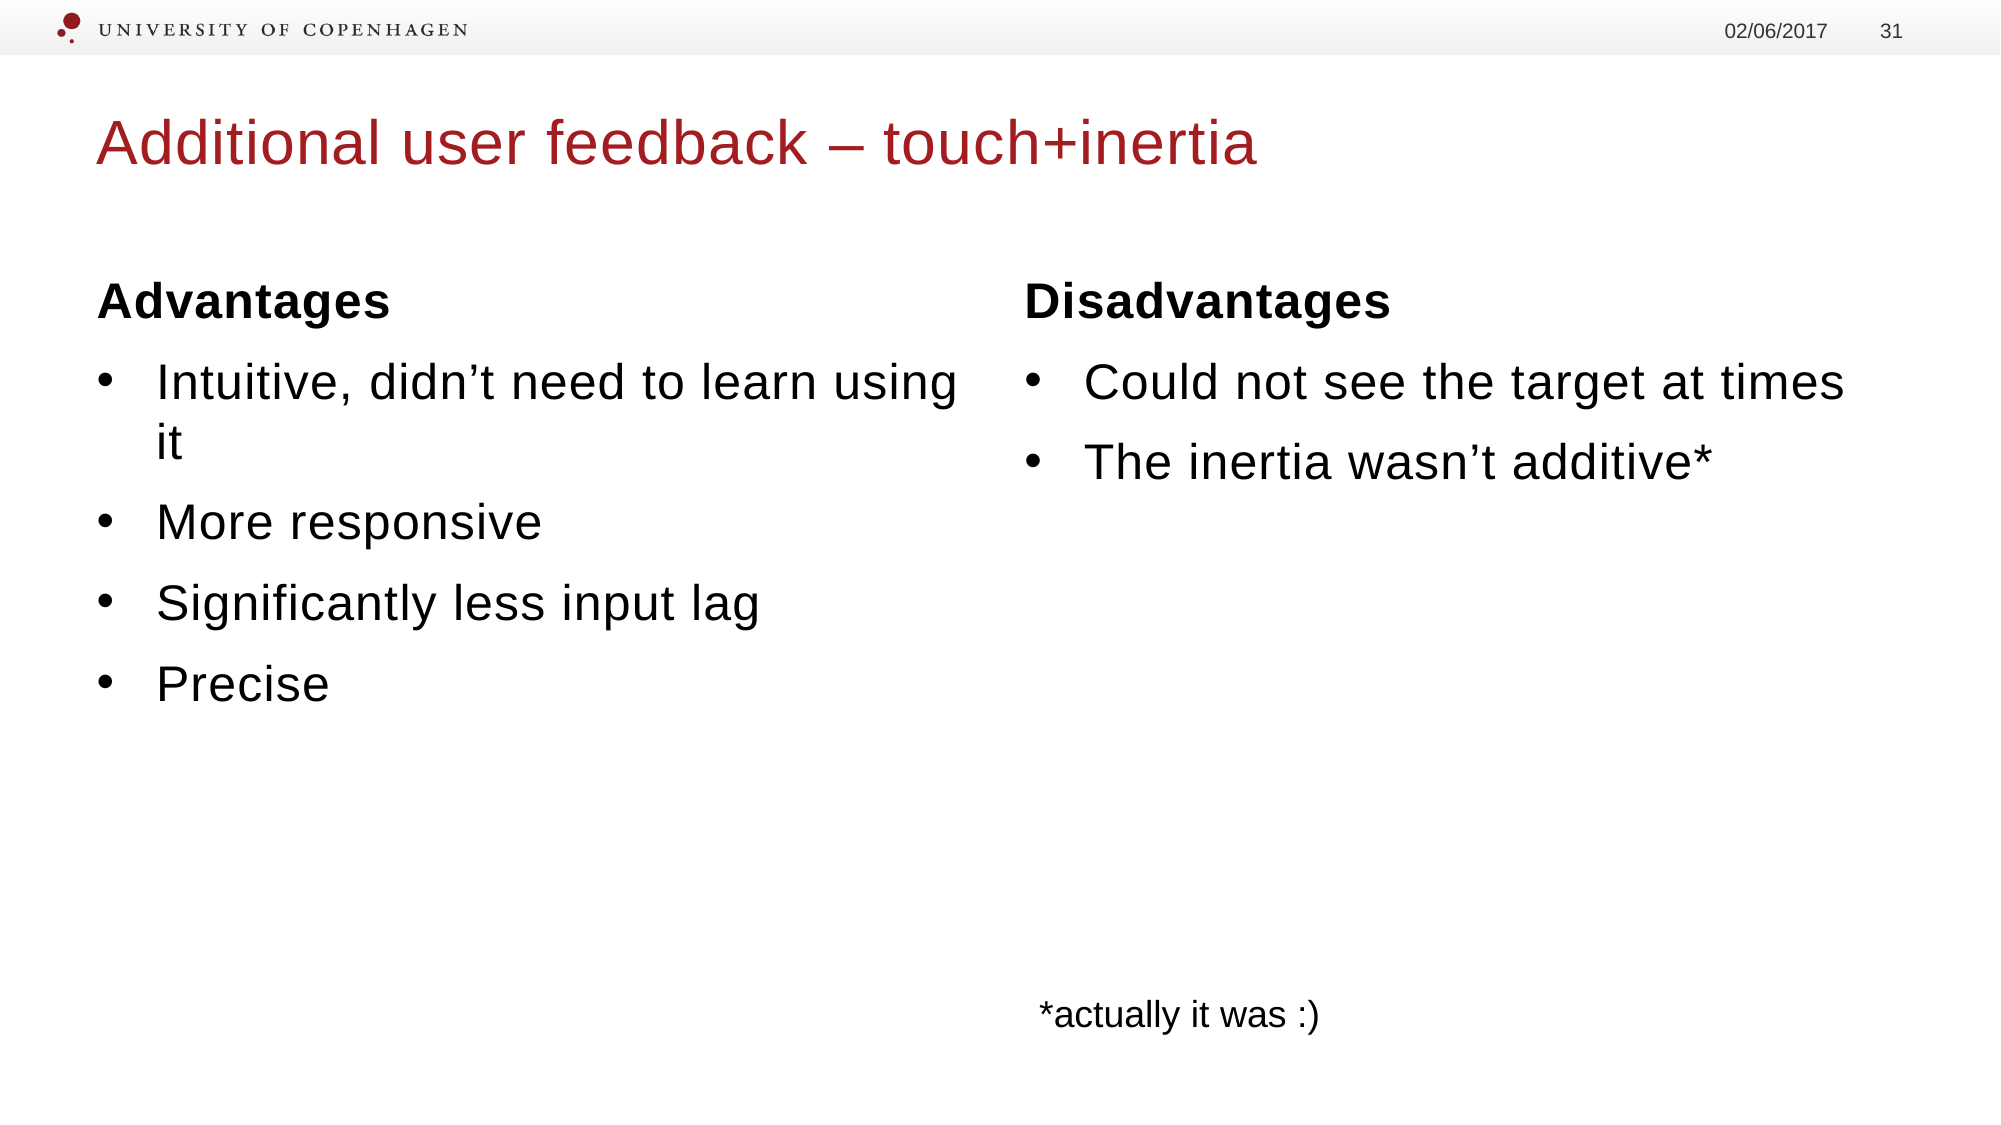

02/06/2017
31
# Additional user feedback – touch+inertia
Advantages
Intuitive, didn’t need to learn using it
More responsive
Significantly less input lag
Precise
Disadvantages
Could not see the target at times
The inertia wasn’t additive*
*actually it was :)